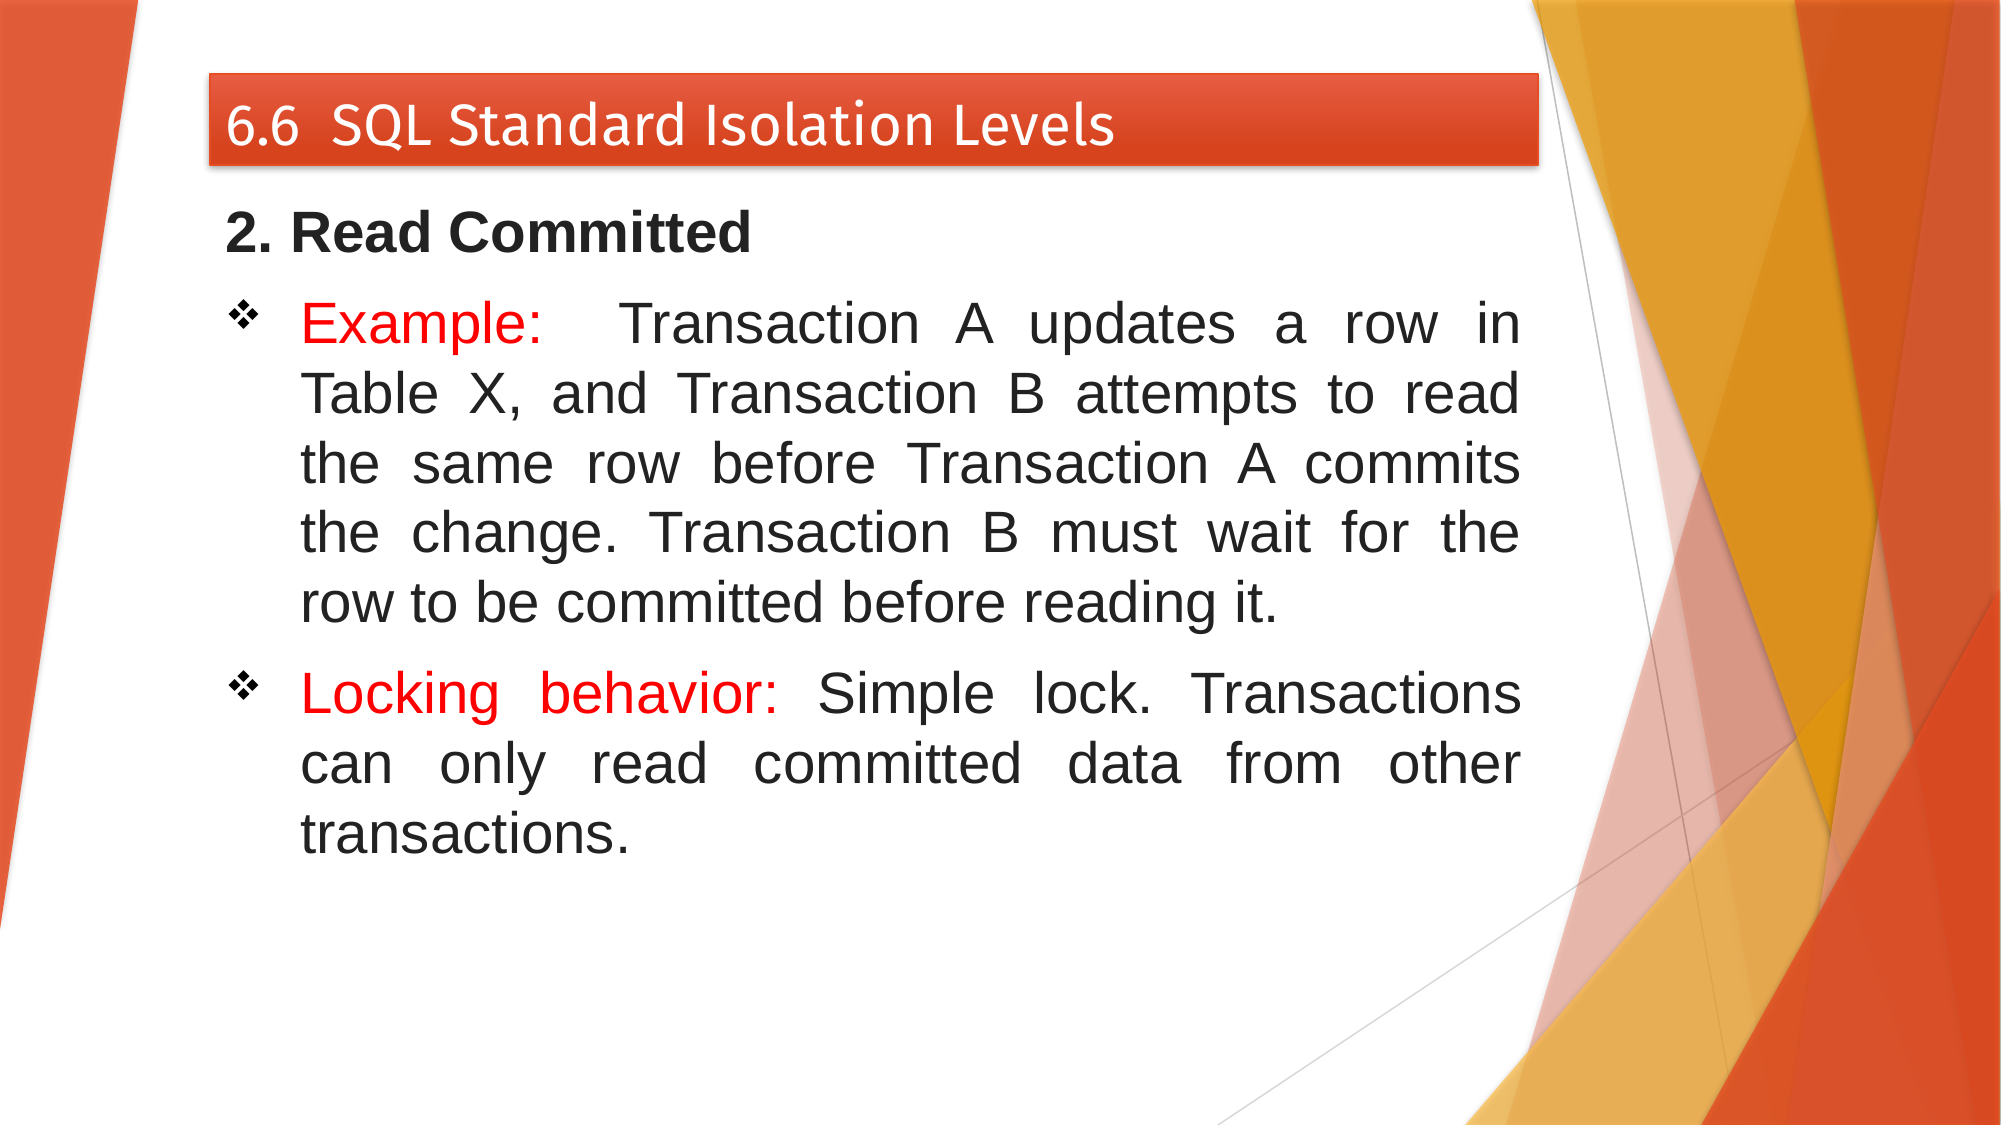

# 6.6  SQL Standard Isolation Levels
2. Read Committed
Example:  Transaction A updates a row in Table X, and Transaction B attempts to read the same row before Transaction A commits the change. Transaction B must wait for the row to be committed before reading it.
Locking behavior: Simple lock. Transactions can only read committed data from other transactions.